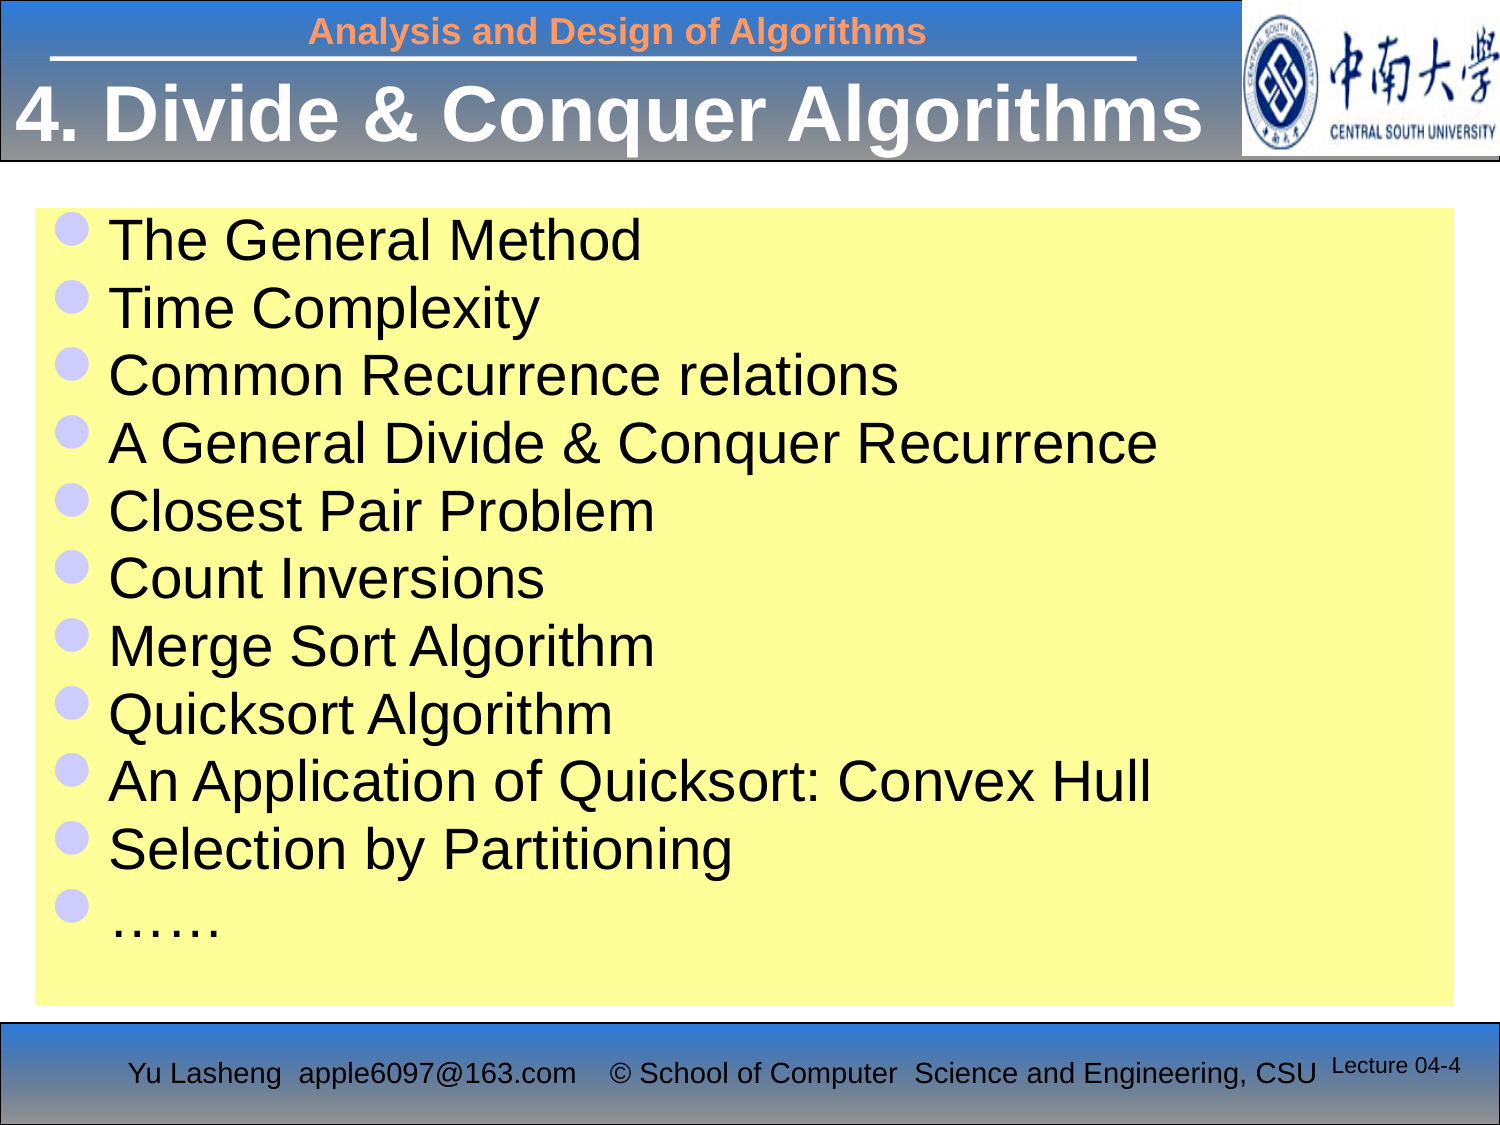

# 4. Divide & Conquer Algorithms
The General Method
Time Complexity
Common Recurrence relations
A General Divide & Conquer Recurrence
Closest Pair Problem
Count Inversions
Merge Sort Algorithm
Quicksort Algorithm
An Application of Quicksort: Convex Hull
Selection by Partitioning
……

Lecture 04-4